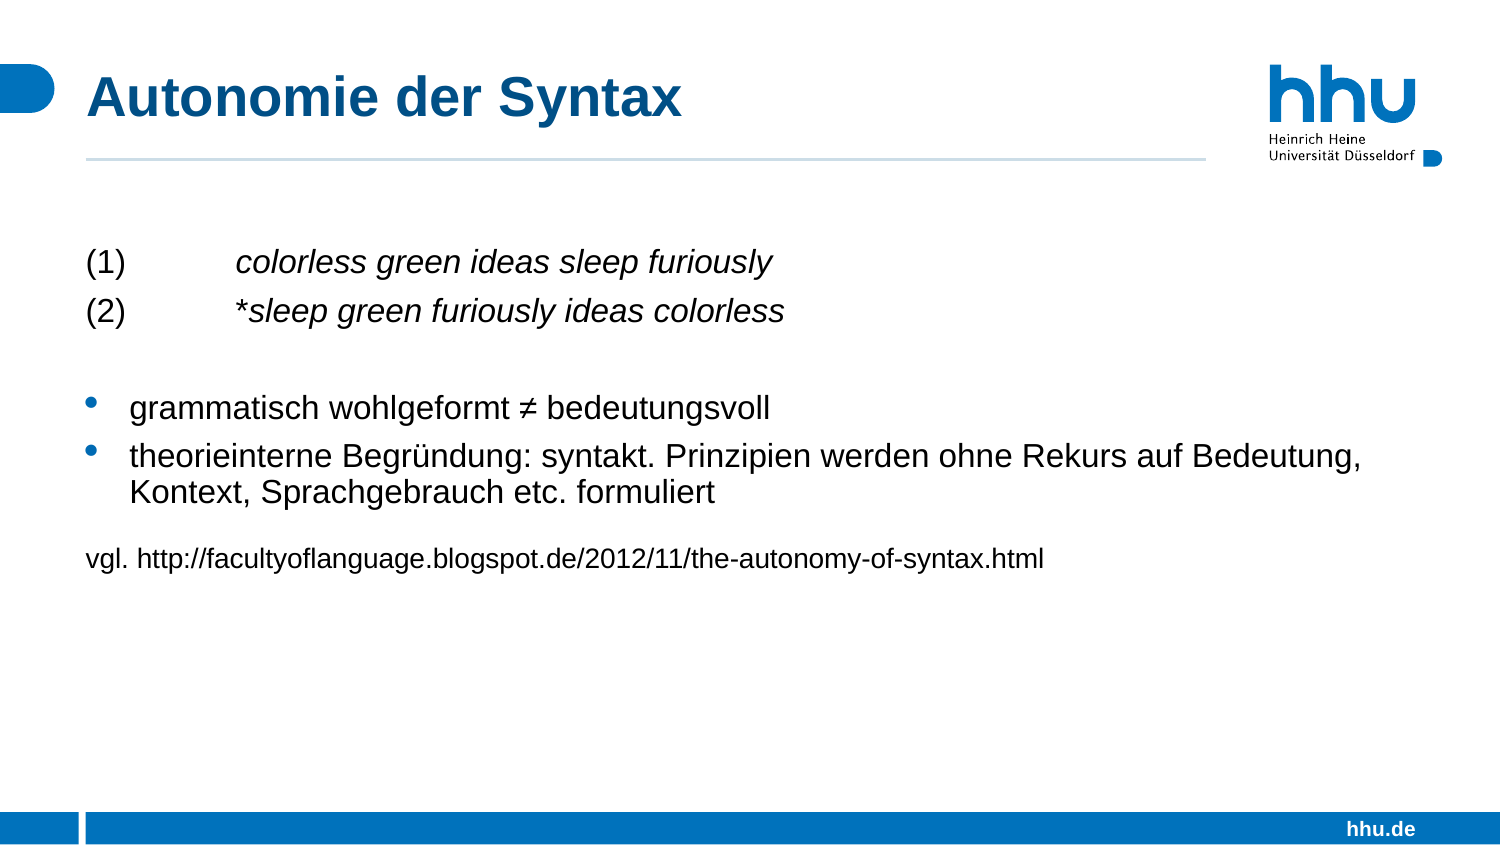

# Autonomie der Syntax
(1)	colorless green ideas sleep furiously
(2)	*sleep green furiously ideas colorless

grammatisch wohlgeformt ≠ bedeutungsvoll
theorieinterne Begründung: syntakt. Prinzipien werden ohne Rekurs auf Bedeutung, Kontext, Sprachgebrauch etc. formuliert

vgl. http://facultyoflanguage.blogspot.de/2012/11/the-autonomy-of-syntax.html